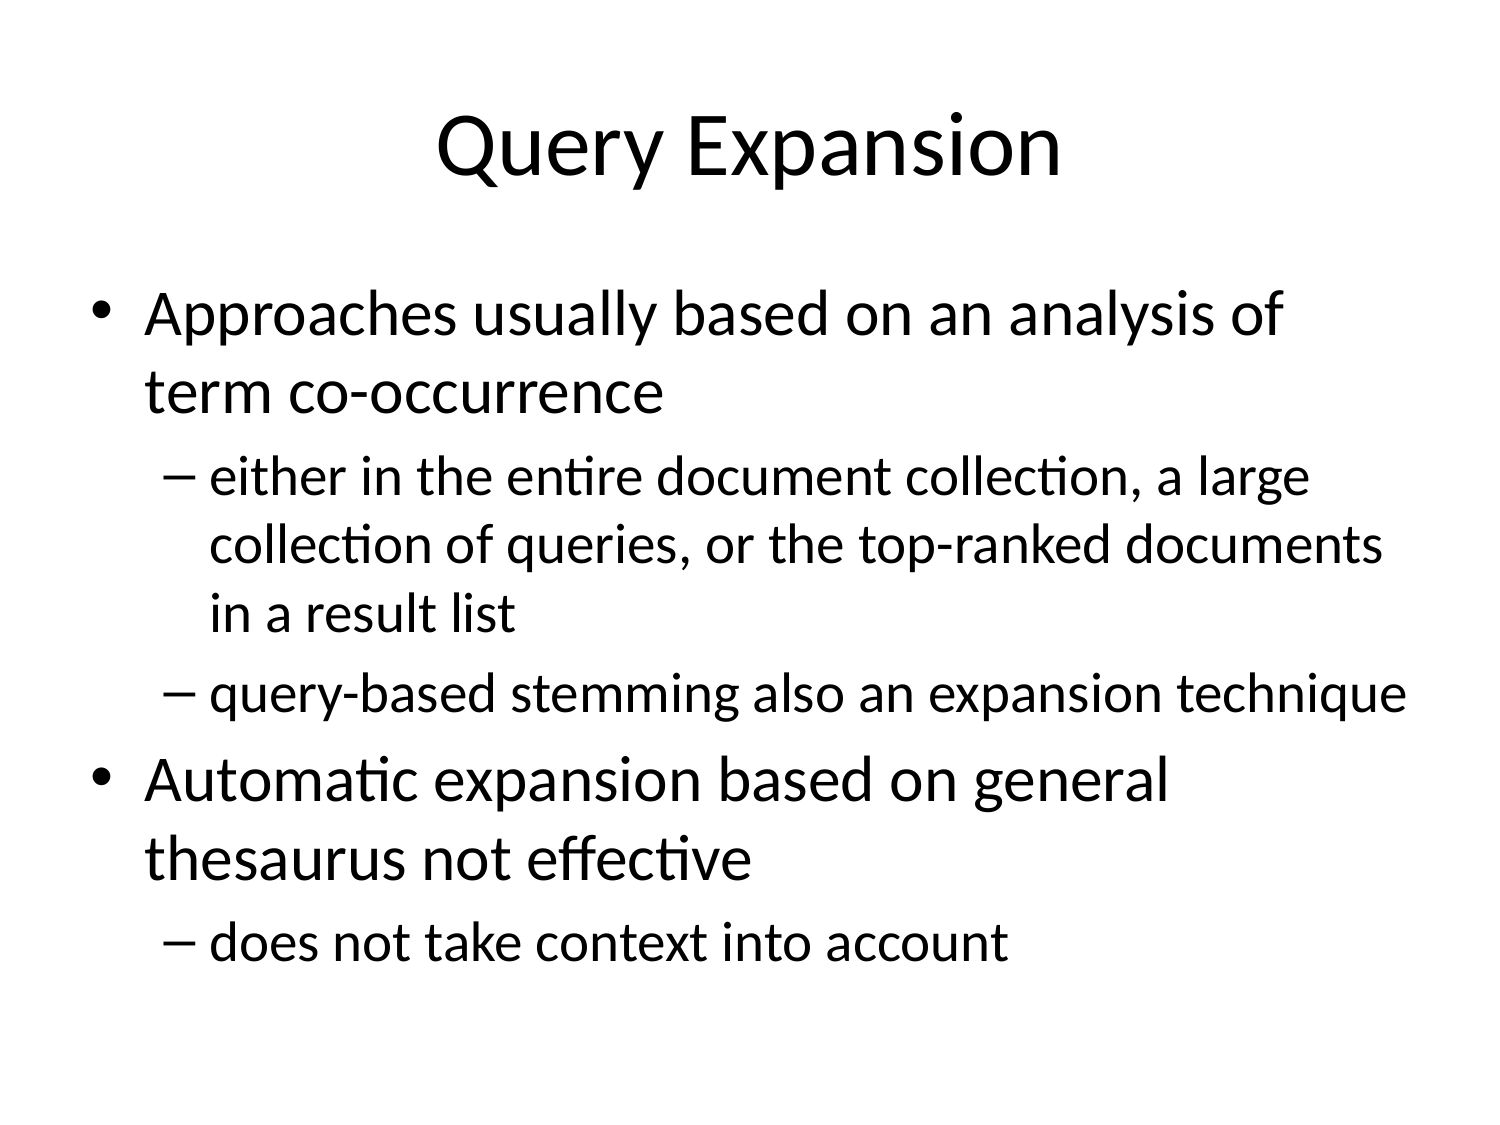

# Query Expansion
Approaches usually based on an analysis of term co-occurrence
either in the entire document collection, a large collection of queries, or the top-ranked documents in a result list
query-based stemming also an expansion technique
Automatic expansion based on general thesaurus not effective
does not take context into account